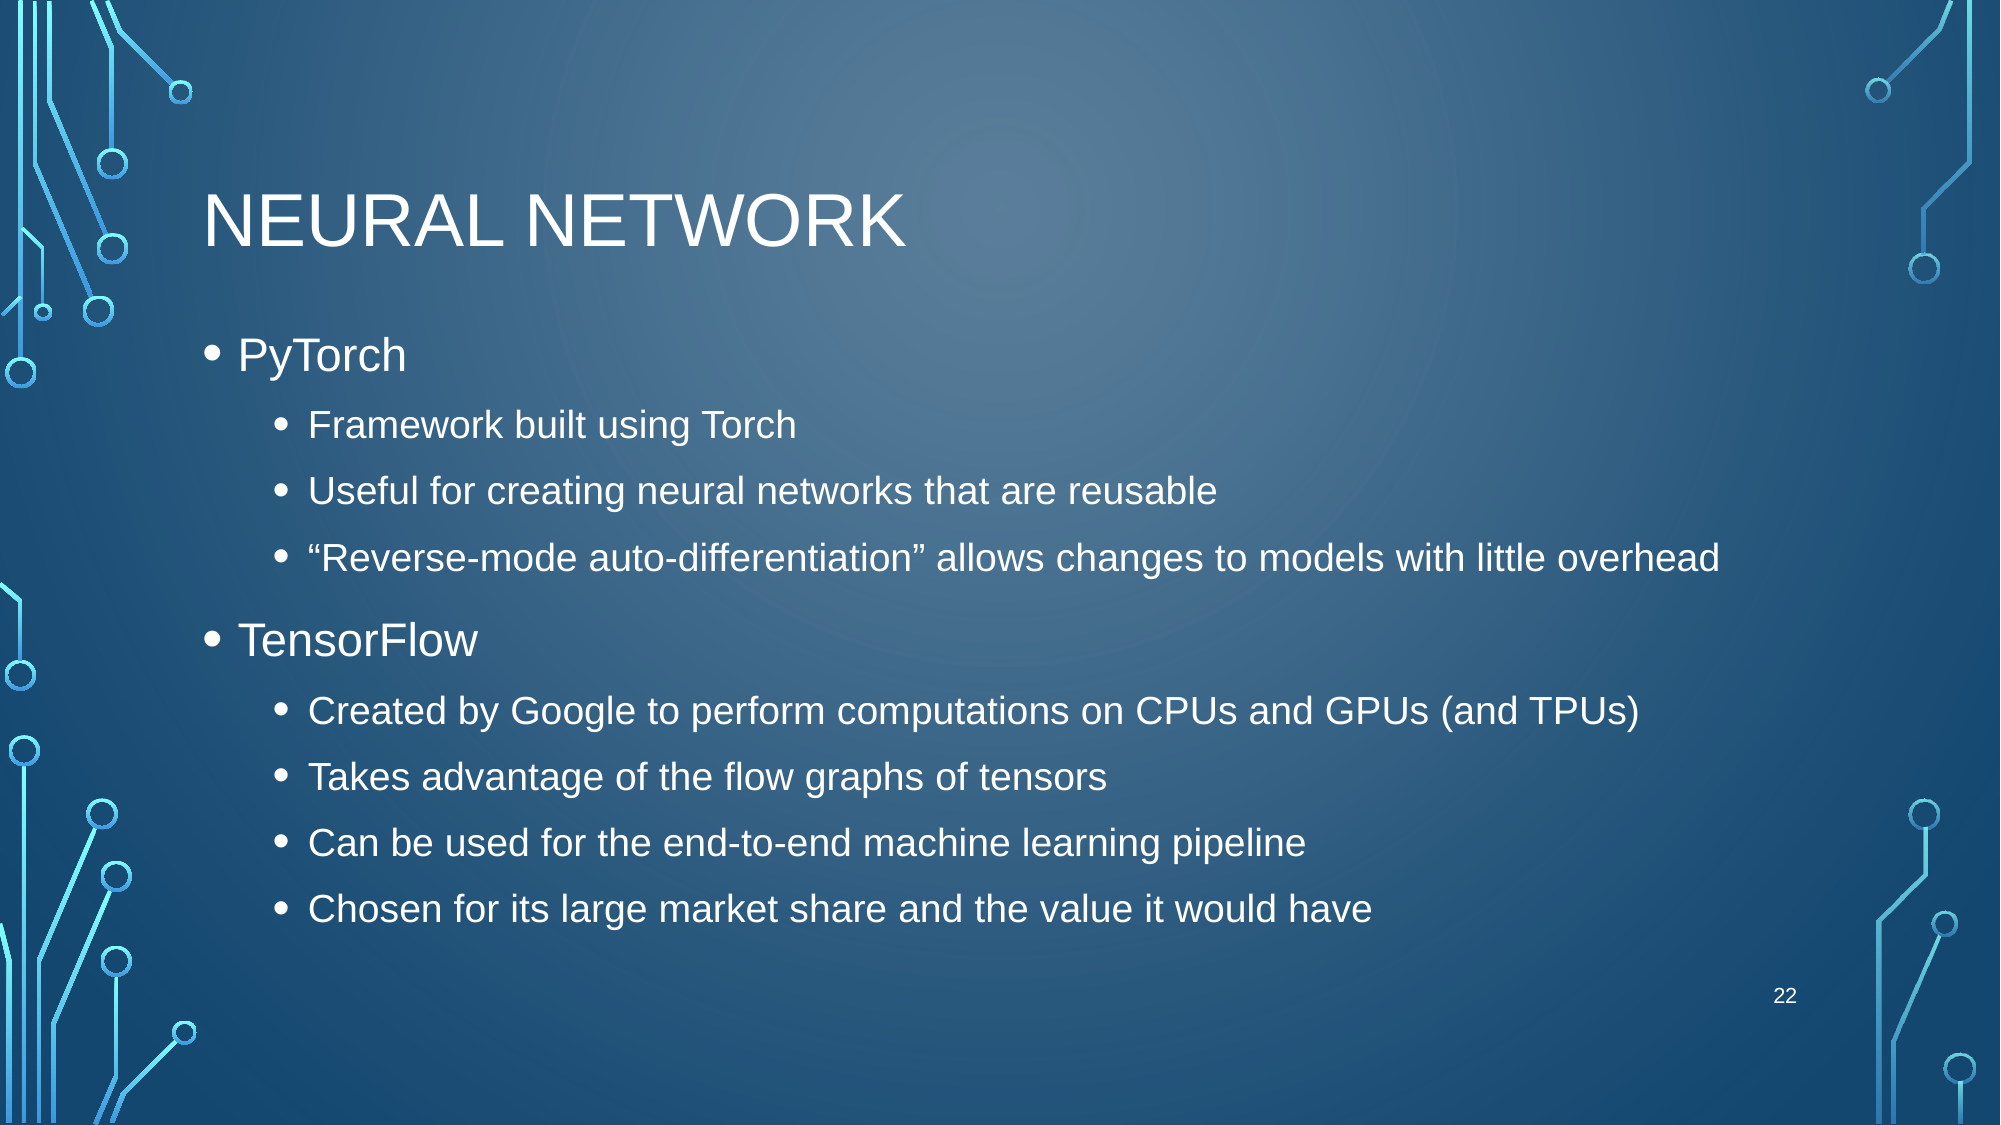

# Neural network
PyTorch
Framework built using Torch
Useful for creating neural networks that are reusable
“Reverse-mode auto-differentiation” allows changes to models with little overhead
TensorFlow
Created by Google to perform computations on CPUs and GPUs (and TPUs)
Takes advantage of the flow graphs of tensors
Can be used for the end-to-end machine learning pipeline
Chosen for its large market share and the value it would have

22